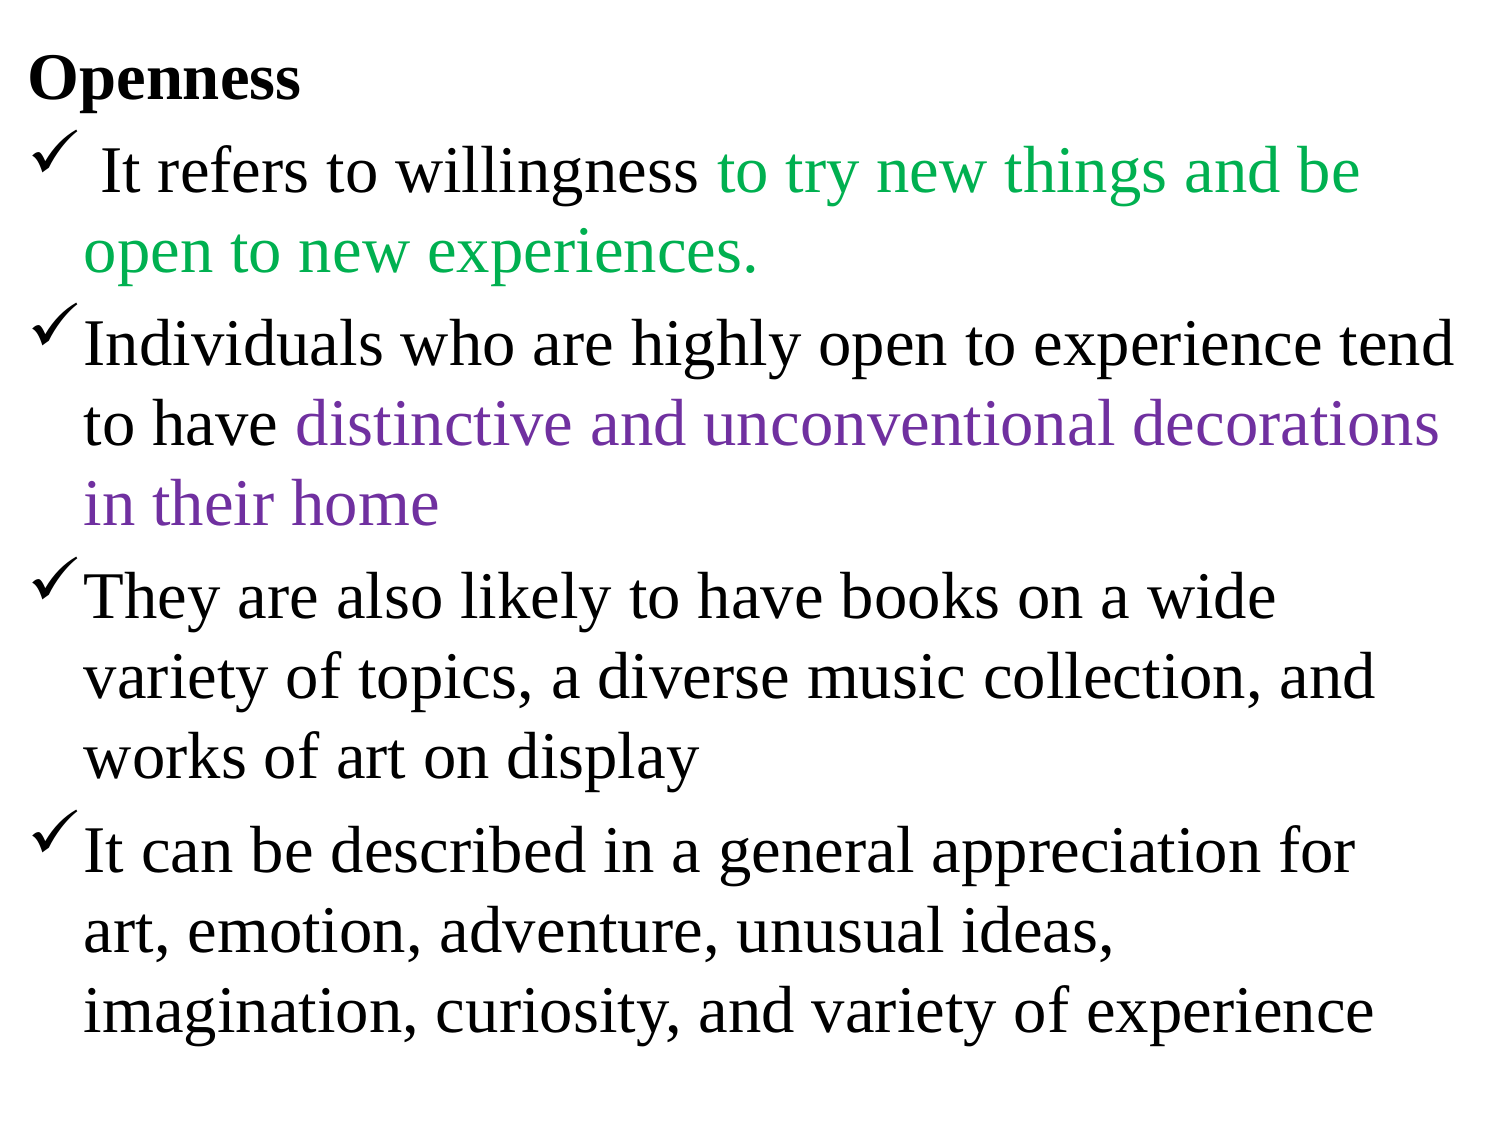

Openness
 It refers to willingness to try new things and be open to new experiences.
Individuals who are highly open to experience tend to have distinctive and unconventional decorations in their home
They are also likely to have books on a wide variety of topics, a diverse music collection, and works of art on display
It can be described in a general appreciation for art, emotion, adventure, unusual ideas, imagination, curiosity, and variety of experience